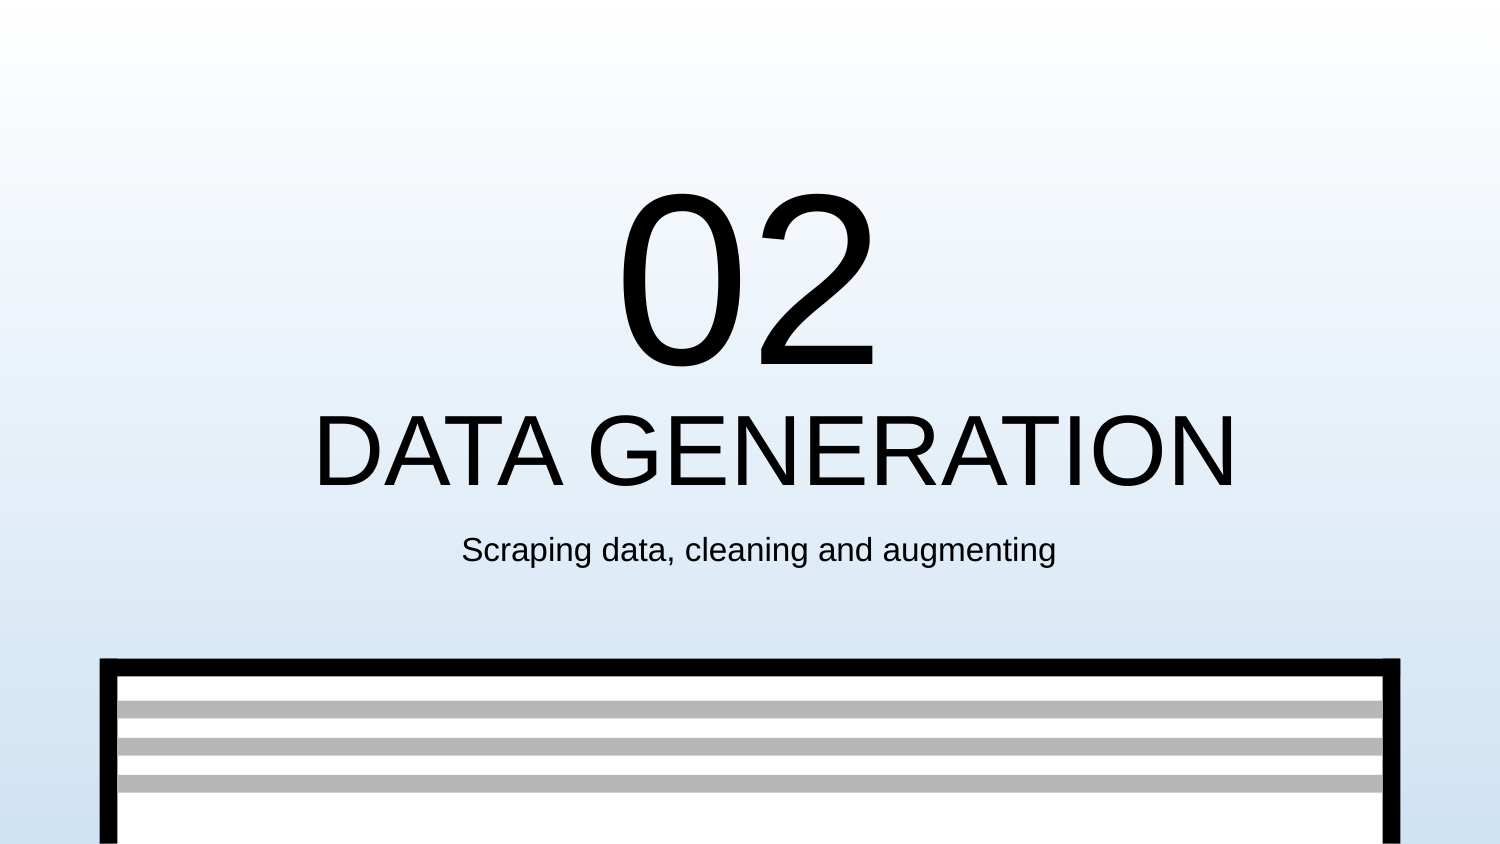

02
# DATA GENERATION
Scraping data, cleaning and augmenting